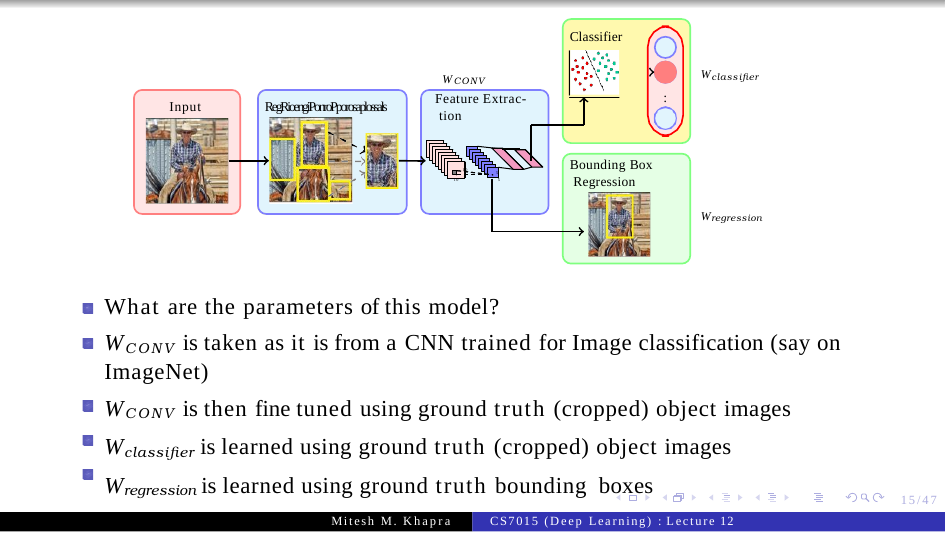

Classifier

Wclassifier

WCONV
.
.
Feature Extrac-  tion

Input
RegRioengiPonroPporosaplossals

Bounding Box  Regression
10
5
10	5

Wregression
What are the parameters of this model?
WCONV is taken as it is from a CNN trained for Image classification (say on  ImageNet)
WCONV is then fine tuned using ground truth (cropped) object images  Wclassifier is learned using ground truth (cropped) object images  Wregression is learned using ground truth bounding boxes

15/47

Mitesh M. Khapra
CS7015 (Deep Learning) : Lecture 12